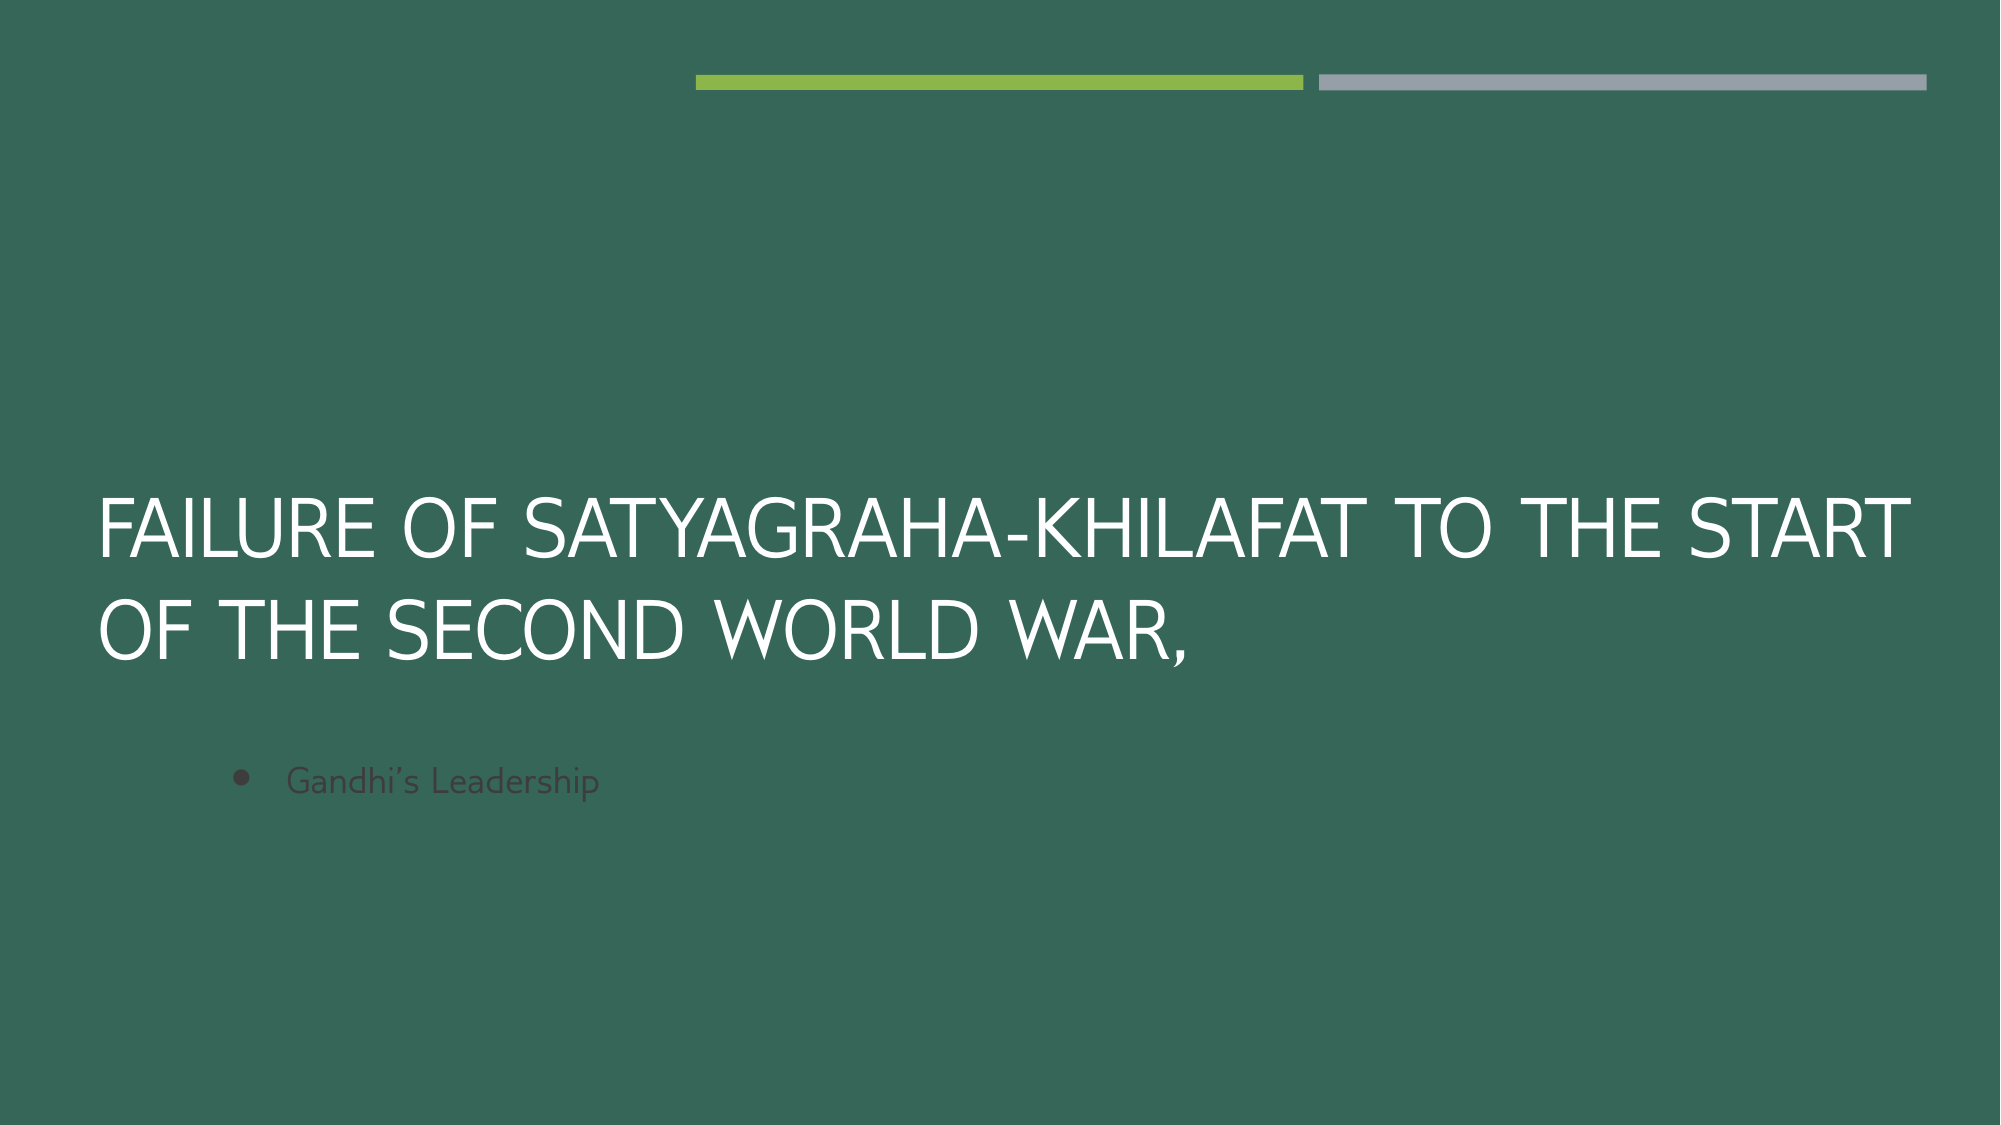

FAILURE OF SATYAGRAHA-KHILAFAT TO THE START OF THE SECOND WORLD WAR,

Gandhi’s Leadership